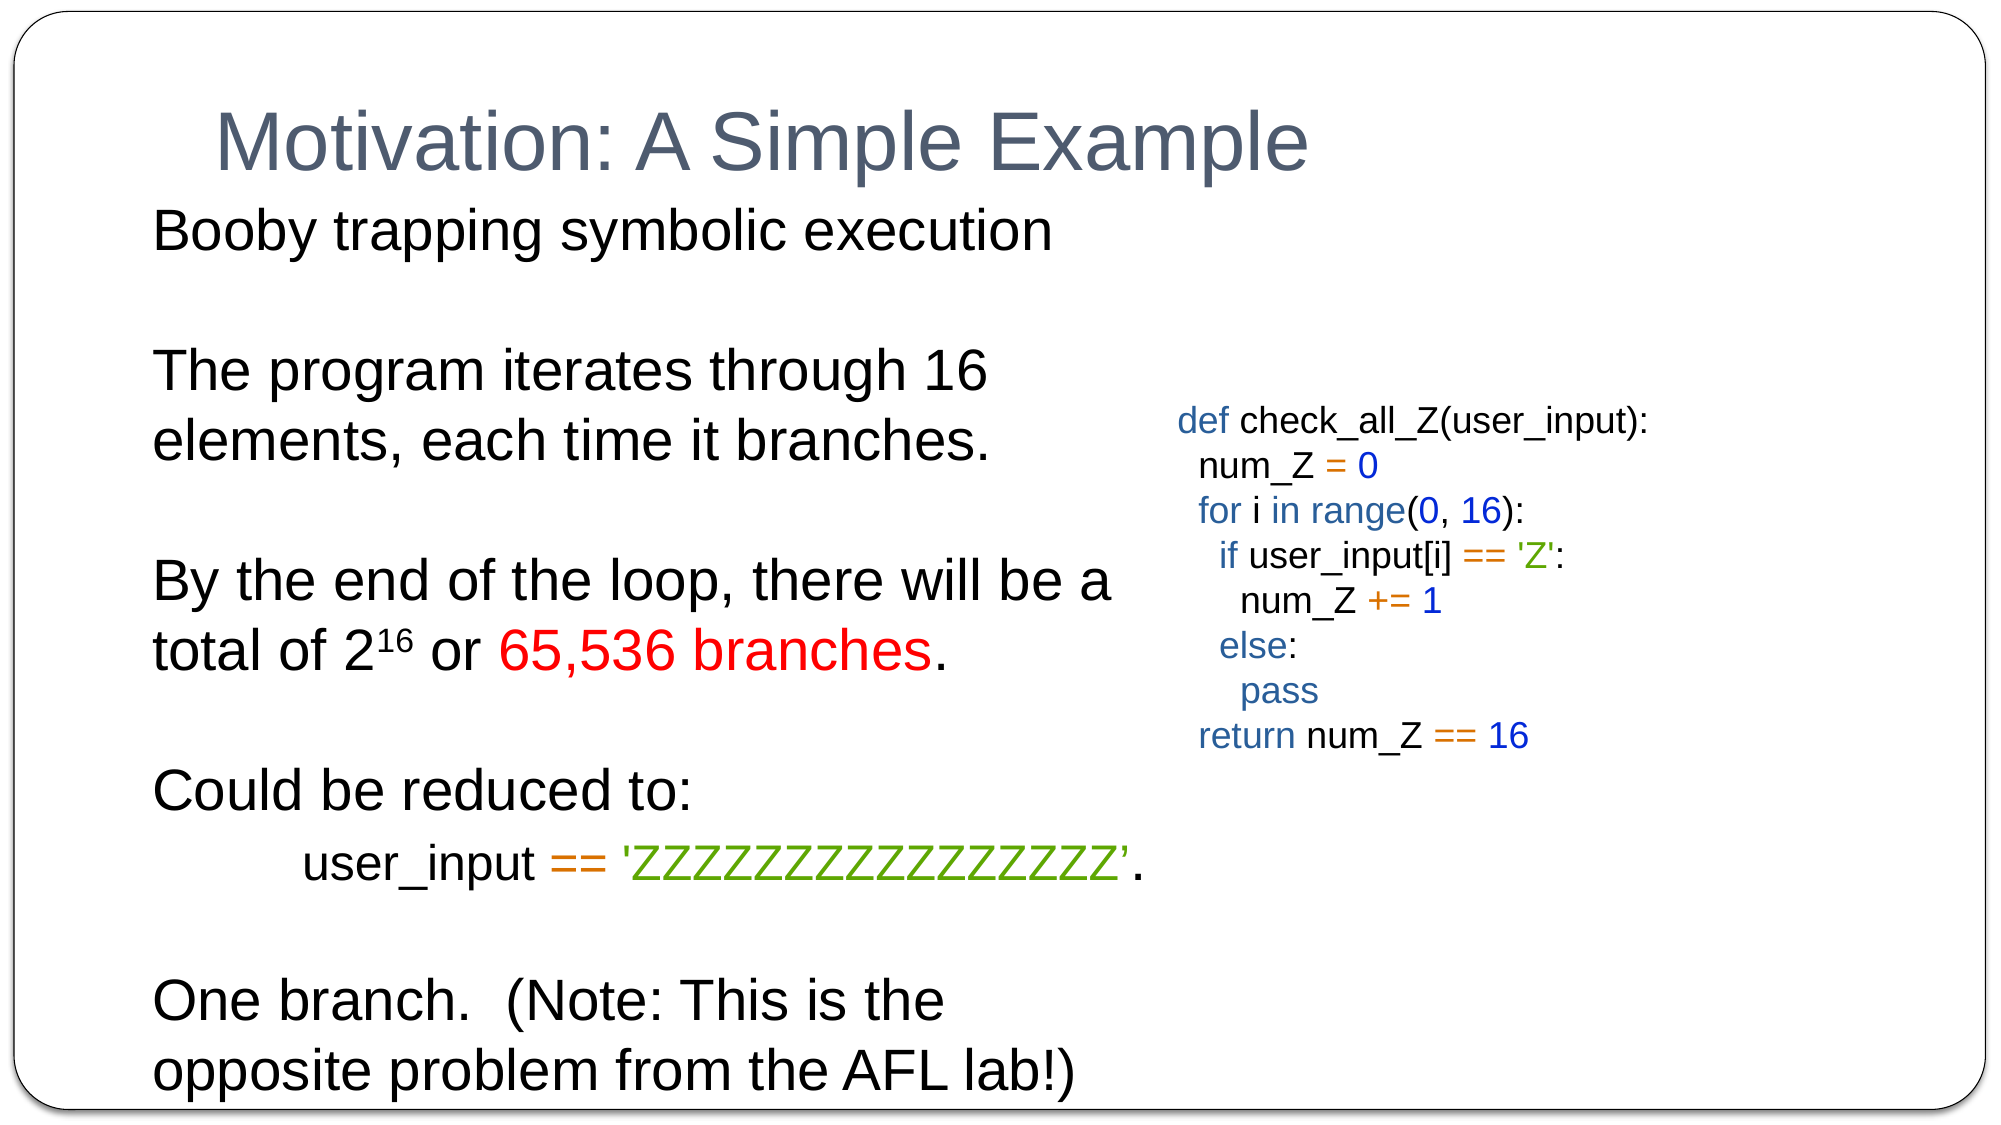

# Motivation: A Simple Example
Booby trapping symbolic execution

The program iterates through 16 elements, each time it branches.

By the end of the loop, there will be a total of 216 or 65,536 branches.

Could be reduced to:
	user_input == 'ZZZZZZZZZZZZZZZZ’.

One branch.  (Note: This is the opposite problem from the AFL lab!)
def check_all_Z(user_input):
  num_Z = 0
  for i in range(0, 16):
    if user_input[i] == 'Z':
      num_Z += 1
    else:
      pass
  return num_Z == 16